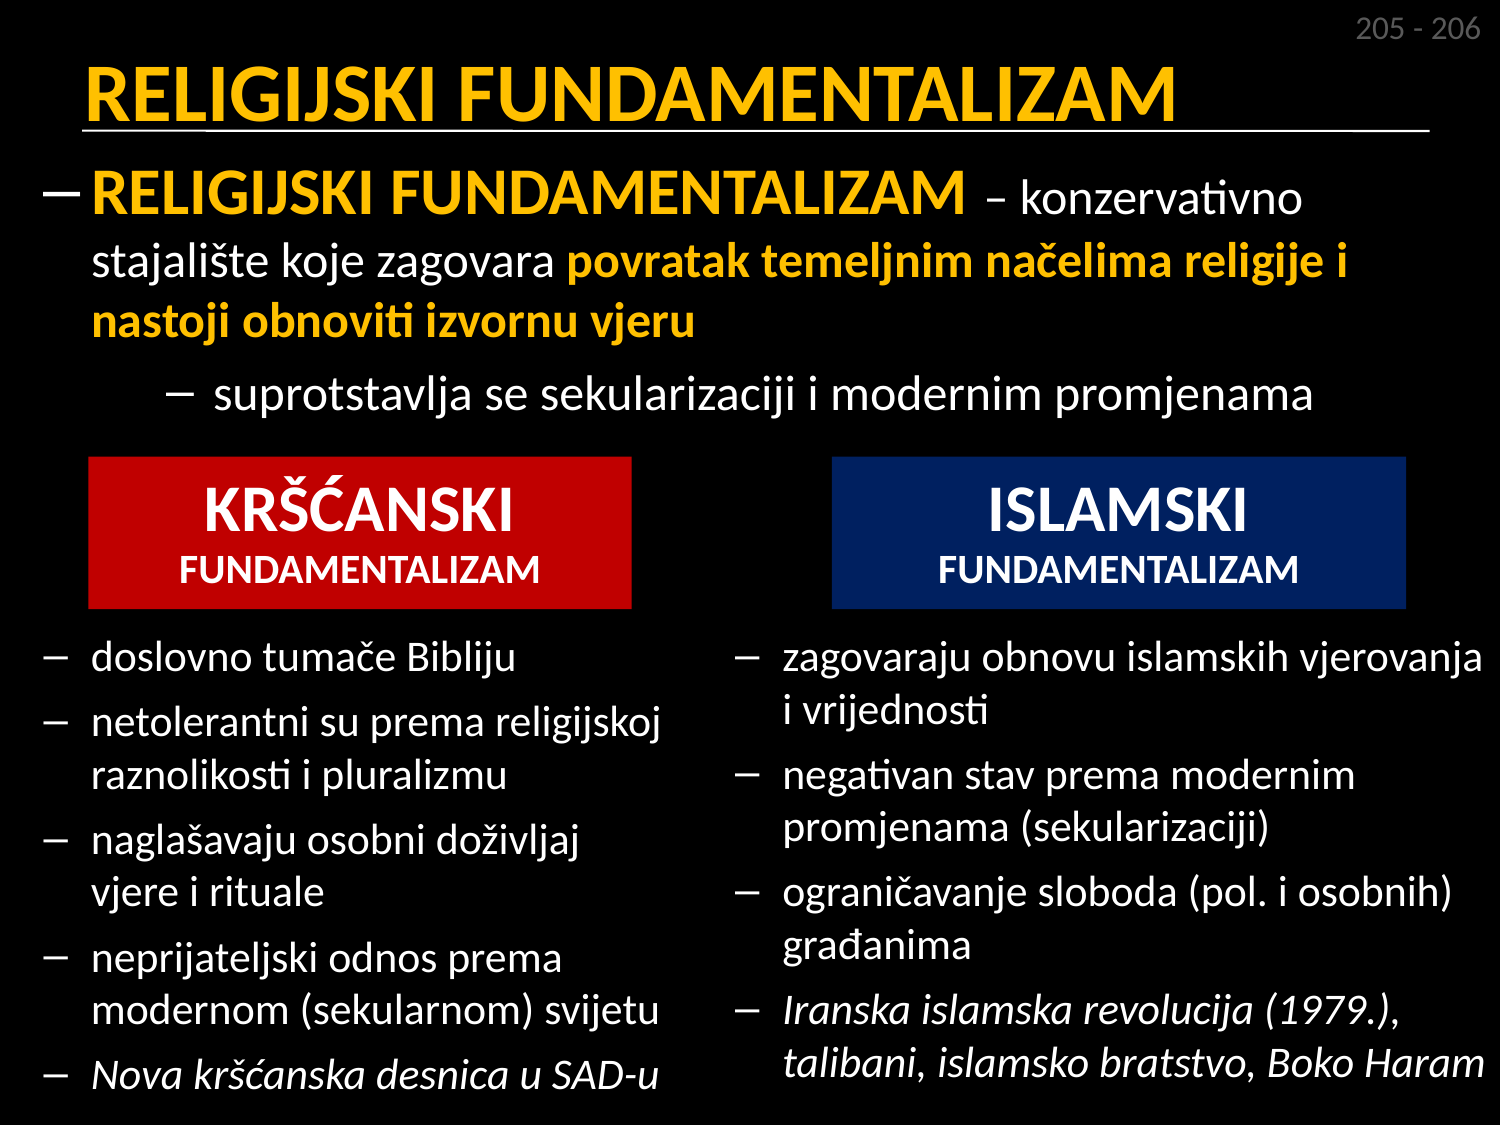

205 - 206
RELIGIJSKI FUNDAMENTALIZAM
RELIGIJSKI FUNDAMENTALIZAM – konzervativno stajalište koje zagovara povratak temeljnim načelima religije i nastoji obnoviti izvornu vjeru
suprotstavlja se sekularizaciji i modernim promjenama
KRŠĆANSKI FUNDAMENTALIZAM
ISLAMSKI FUNDAMENTALIZAM
doslovno tumače Bibliju
netolerantni su prema religijskoj raznolikosti i pluralizmu
naglašavaju osobni doživljaj vjere i rituale
neprijateljski odnos prema modernom (sekularnom) svijetu
Nova kršćanska desnica u SAD-u
zagovaraju obnovu islamskih vjerovanja i vrijednosti
negativan stav prema modernim promjenama (sekularizaciji)
ograničavanje sloboda (pol. i osobnih) građanima
Iranska islamska revolucija (1979.), talibani, islamsko bratstvo, Boko Haram